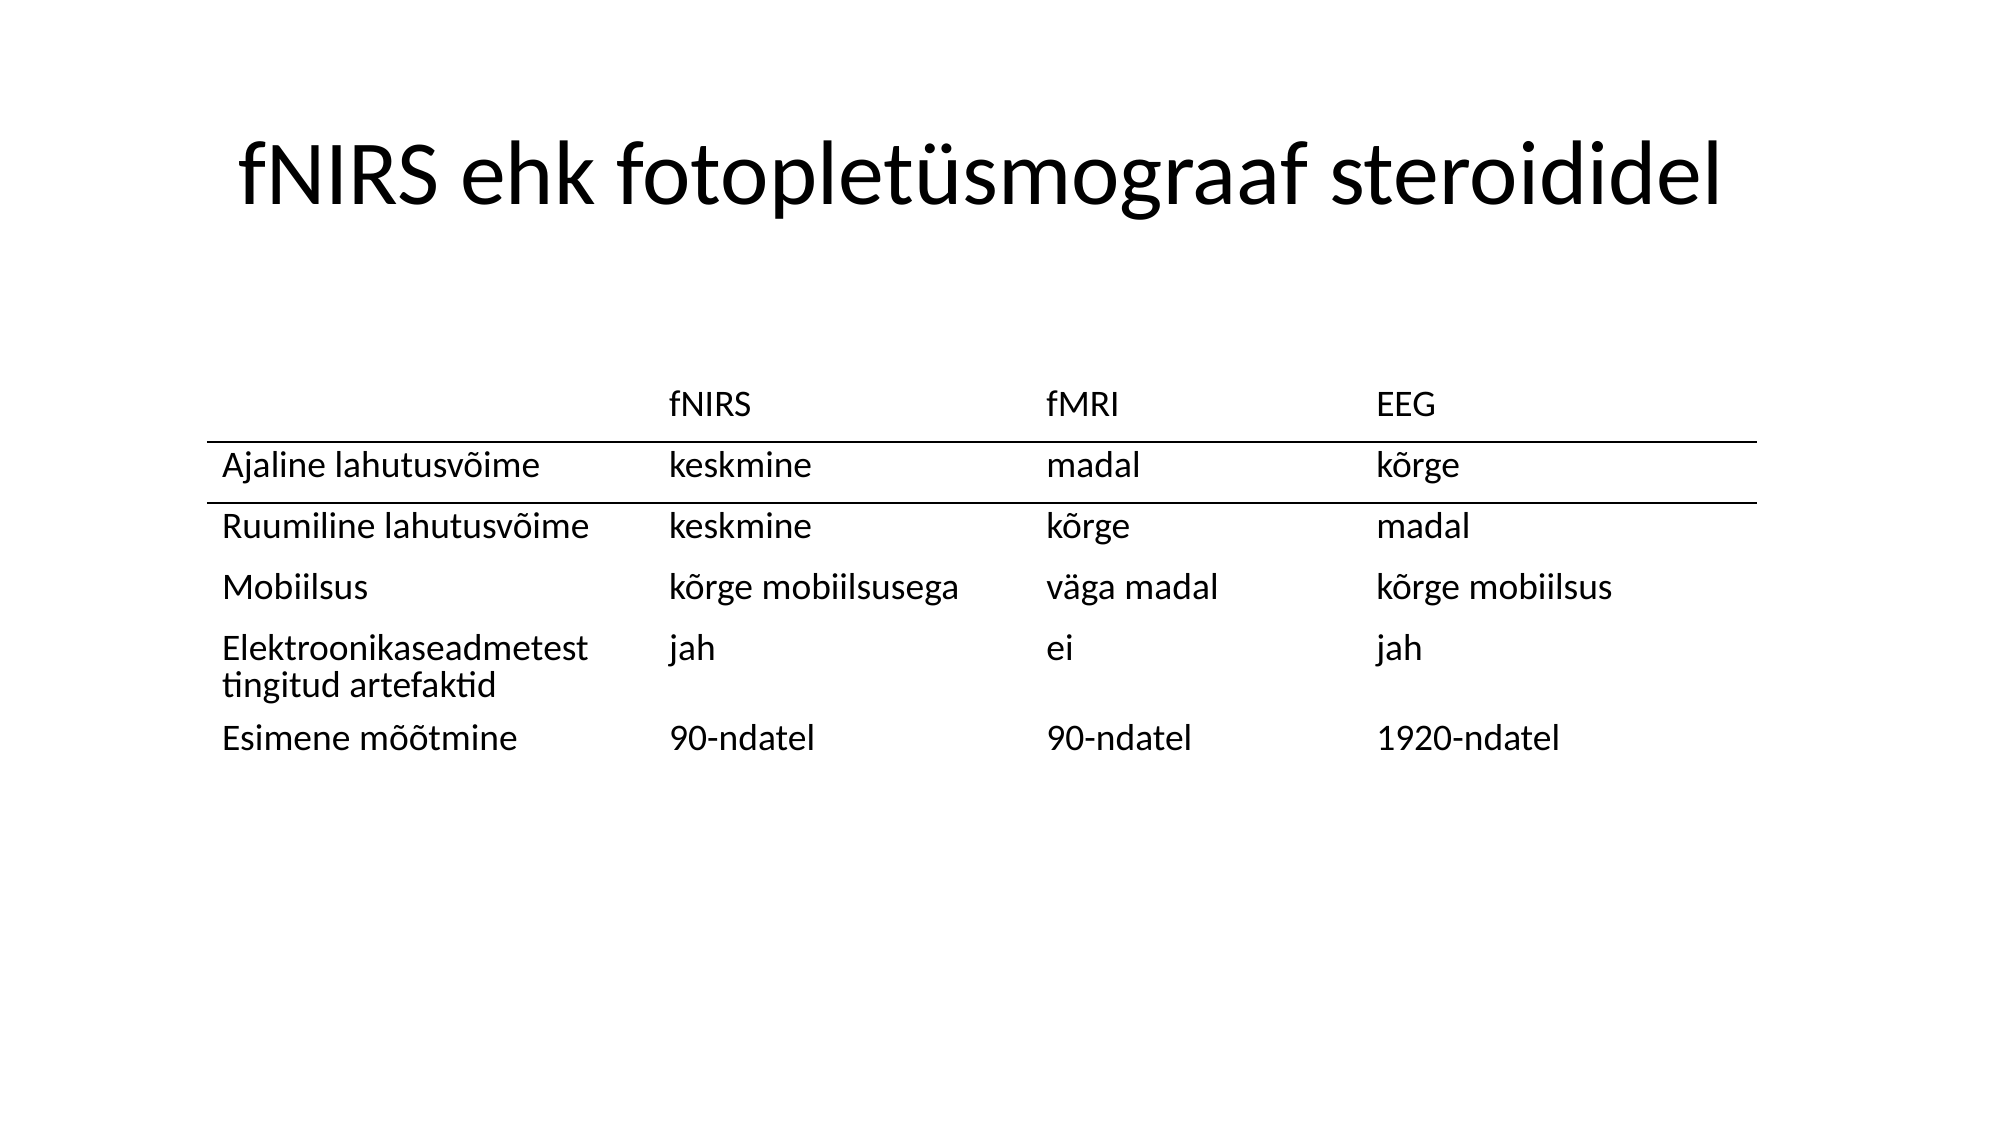

# fNIRS ehk fotopletüsmograaf steroididel
|  | fNIRS | fMRI | EEG |
| --- | --- | --- | --- |
| Ajaline lahutusvõime | keskmine | madal | kõrge |
| Ruumiline lahutusvõime | keskmine | kõrge | madal |
| Mobiilsus | kõrge mobiilsusega | väga madal | kõrge mobiilsus |
| Elektroonikaseadmetest tingitud artefaktid | jah | ei | jah |
| Esimene mõõtmine | 90-ndatel | 90-ndatel | 1920-ndatel |